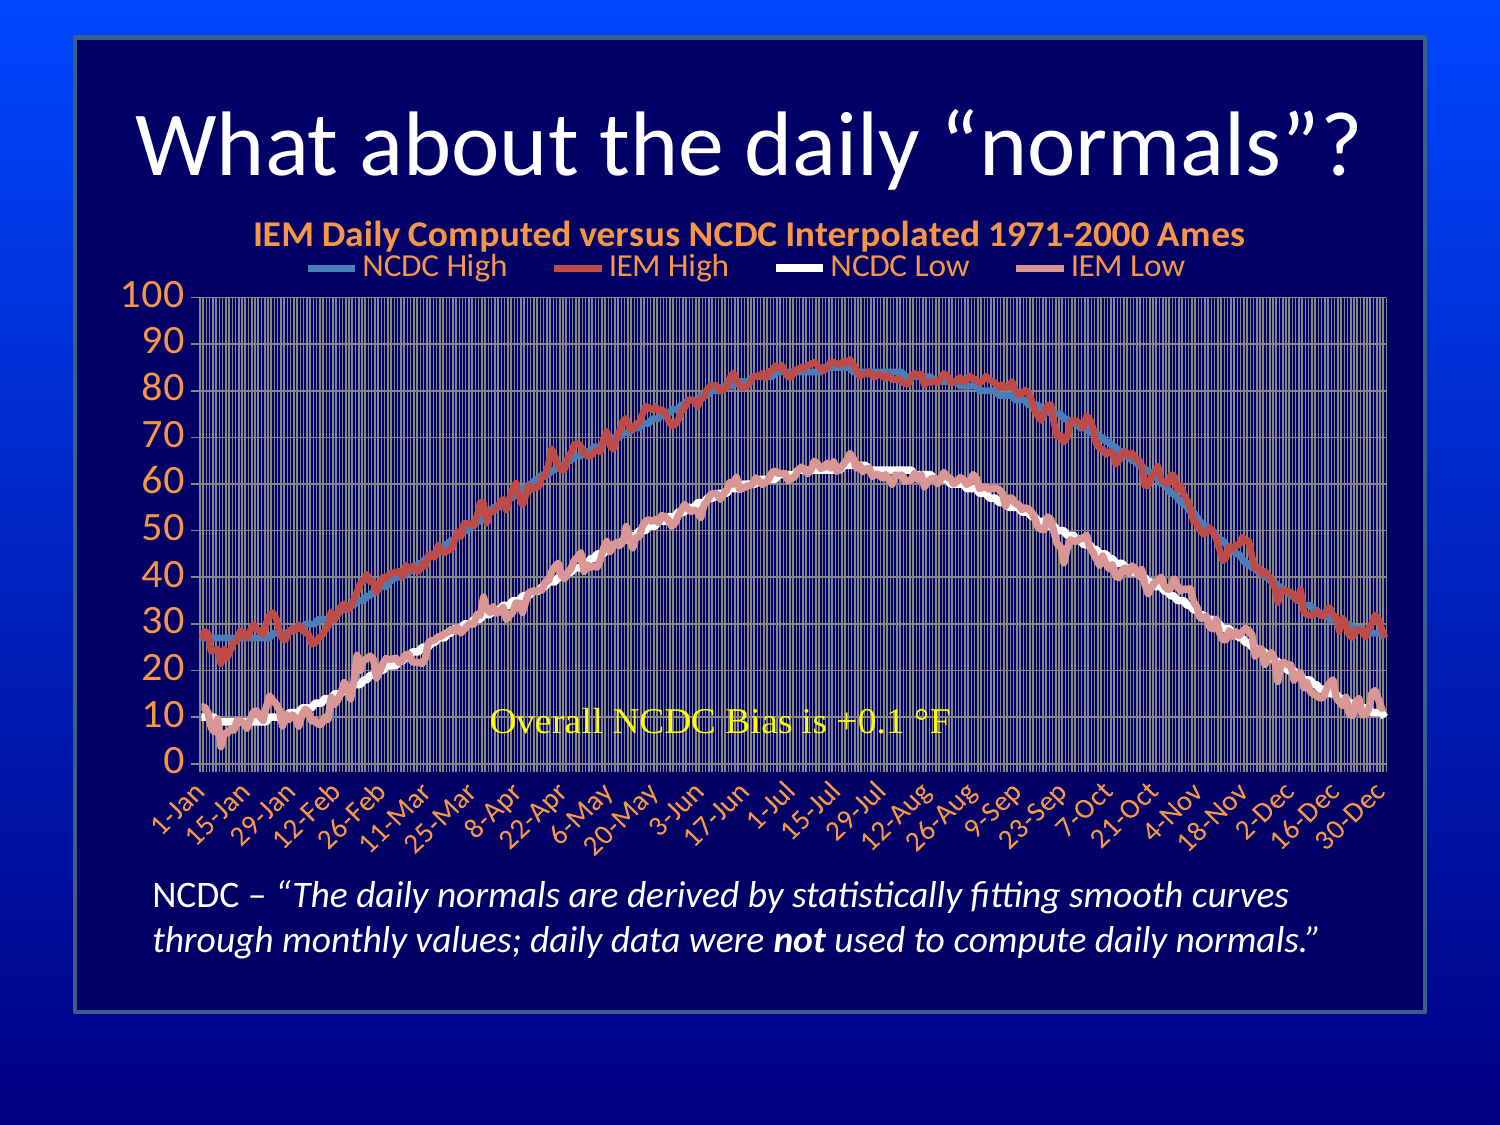

# What about the daily “normals”?

### Chart: IEM Daily Computed versus NCDC Interpolated 1971-2000 Ames

| Category | NCDC High | IEM High | NCDC Low | IEM Low |
|---|---|---|---|---|
| 36526 | 27.0 | 26.8333 | 10.0 | 12.166700000000002 |
| 36527 | 27.0 | 28.3667 | 10.0 | 12.166700000000002 |
| 36528 | 27.0 | 27.933299999999967 | 10.0 | 10.966700000000017 |
| 36529 | 27.0 | 24.1 | 10.0 | 7.733330000000001 |
| 36530 | 27.0 | 24.433299999999967 | 10.0 | 6.83333 |
| 36531 | 27.0 | 24.6 | 9.0 | 9.633329999999999 |
| 36532 | 27.0 | 21.5 | 9.0 | 3.6666699999999977 |
| 36533 | 27.0 | 24.56669999999996 | 9.0 | 6.433330000000002 |
| 36534 | 27.0 | 22.8 | 9.0 | 6.66667 |
| 36535 | 27.0 | 24.3667 | 9.0 | 7.433330000000002 |
| 36536 | 27.0 | 26.166699999999963 | 9.0 | 7.2 |
| 36537 | 27.0 | 26.3667 | 9.0 | 9.3 |
| 36538 | 27.0 | 28.56669999999996 | 9.0 | 9.266670000000001 |
| 36539 | 27.0 | 28.0 | 9.0 | 8.666670000000003 |
| 36540 | 27.0 | 26.966699999999935 | 9.0 | 7.63333 |
| 36541 | 27.0 | 28.5 | 9.0 | 9.5 |
| 36542 | 27.0 | 29.8333 | 9.0 | 11.133299999999998 |
| 36543 | 27.0 | 29.0 | 9.0 | 11.4 |
| 36544 | 27.0 | 28.466699999999935 | 9.0 | 10.133299999999998 |
| 36545 | 27.0 | 27.6 | 9.0 | 9.3 |
| 36546 | 27.0 | 30.2333 | 9.0 | 12.2667 |
| 36547 | 27.0 | 31.933299999999967 | 10.0 | 14.5 |
| 36548 | 28.0 | 32.4 | 10.0 | 13.566700000000004 |
| 36549 | 28.0 | 31.266699999999947 | 10.0 | 12.833300000000001 |
| 36550 | 28.0 | 28.6 | 10.0 | 11.6 |
| 36551 | 28.0 | 26.766699999999947 | 10.0 | 8.1 |
| 36552 | 28.0 | 26.666699999999963 | 10.0 | 10.6 |
| 36553 | 28.0 | 28.5333 | 11.0 | 9.46667 |
| 36554 | 29.0 | 28.8667 | 11.0 | 10.5333 |
| 36555 | 29.0 | 28.633299999999988 | 11.0 | 9.9 |
| 36556 | 29.0 | 29.7333 | 11.0 | 8.06667 |
| 36557 | 29.0 | 29.2 | 12.0 | 10.433300000000001 |
| 36558 | 30.0 | 28.0333 | 12.0 | 11.7 |
| 36559 | 30.0 | 27.8333 | 12.0 | 11.1 |
| 36560 | 30.0 | 25.666699999999963 | 12.0 | 9.133329999999999 |
| 36561 | 30.0 | 25.8667 | 13.0 | 9.366670000000003 |
| 36562 | 31.0 | 26.966699999999935 | 13.0 | 8.46667 |
| 36563 | 31.0 | 27.3667 | 13.0 | 8.5 |
| 36564 | 31.0 | 28.56669999999996 | 14.0 | 10.0 |
| 36565 | 31.0 | 29.4 | 14.0 | 9.46667 |
| 36566 | 32.0 | 32.53330000000001 | 14.0 | 14.3 |
| 36567 | 32.0 | 30.8333 | 15.0 | 12.733299999999998 |
| 36568 | 32.0 | 32.06670000000001 | 15.0 | 13.633299999999998 |
| 36569 | 33.0 | 33.766700000000064 | 15.0 | 15.166700000000002 |
| 36570 | 33.0 | 34.300000000000004 | 16.0 | 17.433299999999967 |
| 36571 | 34.0 | 33.03330000000001 | 16.0 | 15.9 |
| 36572 | 34.0 | 33.56670000000001 | 16.0 | 13.9 |
| 36573 | 34.0 | 35.233300000000064 | 17.0 | 17.56669999999996 |
| 36574 | 35.0 | 36.8667 | 17.0 | 23.266699999999947 |
| 36575 | 35.0 | 38.7 | 17.0 | 20.0333 |
| 36576 | 35.0 | 39.3333 | 18.0 | 22.2333 |
| 36577 | 36.0 | 40.63330000000001 | 18.0 | 22.5333 |
| 36578 | 36.0 | 39.03330000000001 | 19.0 | 23.1 |
| 36579 | 37.0 | 39.06670000000001 | 19.0 | 22.466699999999935 |
| 36580 | 37.0 | 36.800000000000004 | 19.0 | 18.3667 |
| 36581 | 38.0 | 38.53330000000001 | 20.0 | 19.8333 |
| 36582 | 38.0 | 40.06670000000001 | 20.0 | 21.6 |
| 36583 | 38.0 | 39.66670000000001 | 21.0 | 22.6 |
| 36584 | 39.0 | 40.7 | 21.0 | 22.3333 |
| 36586 | 40.0 | 41.1 | 21.0 | 22.666699999999963 |
| 36587 | 40.0 | 41.266700000000064 | 22.0 | 21.666699999999963 |
| 36588 | 40.0 | 40.1 | 22.0 | 22.3 |
| 36589 | 41.0 | 42.56670000000001 | 23.0 | 23.466699999999935 |
| 36590 | 41.0 | 41.3333 | 23.0 | 23.433299999999967 |
| 36591 | 42.0 | 42.3667 | 24.0 | 21.8667 |
| 36592 | 42.0 | 41.5 | 24.0 | 21.766699999999947 |
| 36593 | 43.0 | 41.233300000000064 | 24.0 | 21.7333 |
| 36594 | 43.0 | 42.8667 | 25.0 | 21.466699999999935 |
| 36595 | 44.0 | 42.3 | 25.0 | 22.5333 |
| 36596 | 44.0 | 44.8 | 25.0 | 26.0333 |
| 36597 | 45.0 | 44.7 | 26.0 | 26.4 |
| 36598 | 45.0 | 44.3 | 26.0 | 26.56669999999996 |
| 36599 | 46.0 | 46.8333 | 27.0 | 27.266699999999947 |
| 36600 | 46.0 | 45.8 | 27.0 | 27.4 |
| 36601 | 47.0 | 45.233300000000064 | 27.0 | 27.9 |
| 36602 | 47.0 | 45.9333 | 28.0 | 28.2333 |
| 36603 | 48.0 | 45.9 | 28.0 | 28.8333 |
| 36604 | 48.0 | 47.733300000000064 | 29.0 | 28.466699999999935 |
| 36605 | 49.0 | 49.8 | 29.0 | 29.266699999999947 |
| 36606 | 49.0 | 48.766700000000064 | 29.0 | 28.06669999999996 |
| 36607 | 50.0 | 51.53330000000001 | 30.0 | 28.8 |
| 36608 | 50.0 | 51.6 | 30.0 | 29.6 |
| 36609 | 51.0 | 51.3 | 30.0 | 30.166699999999963 |
| 36610 | 51.0 | 51.16670000000001 | 31.0 | 29.9 |
| 36611 | 52.0 | 53.13330000000001 | 31.0 | 32.1 |
| 36612 | 52.0 | 56.06670000000001 | 31.0 | 31.8333 |
| 36613 | 53.0 | 55.9 | 32.0 | 35.766700000000064 |
| 36614 | 53.0 | 51.66670000000001 | 32.0 | 33.2 |
| 36615 | 54.0 | 53.9667 | 32.0 | 32.4 |
| 36616 | 55.0 | 54.13330000000001 | 33.0 | 33.66670000000001 |
| 36617 | 55.0 | 54.733300000000064 | 33.0 | 32.266700000000064 |
| 36618 | 55.0 | 55.8667 | 33.0 | 32.56670000000001 |
| 36619 | 56.0 | 56.7 | 34.0 | 33.6 |
| 36620 | 56.0 | 54.4667 | 34.0 | 30.966699999999935 |
| 36621 | 57.0 | 56.9667 | 34.0 | 31.766699999999947 |
| 36622 | 57.0 | 58.9 | 35.0 | 32.53330000000001 |
| 36623 | 58.0 | 60.2 | 35.0 | 34.4667 |
| 36624 | 58.0 | 57.3 | 35.0 | 34.4667 |
| 36625 | 59.0 | 55.56670000000001 | 36.0 | 32.4333 |
| 36626 | 59.0 | 57.4667 | 36.0 | 34.766700000000064 |
| 36627 | 60.0 | 59.766700000000064 | 36.0 | 36.800000000000004 |
| 36628 | 60.0 | 58.8 | 37.0 | 36.9333 |
| 36629 | 61.0 | 59.3667 | 37.0 | 36.9333 |
| 36630 | 61.0 | 59.3333 | 37.0 | 37.2 |
| 36631 | 62.0 | 61.5 | 38.0 | 37.266700000000064 |
| 36632 | 62.0 | 61.63330000000001 | 38.0 | 39.03330000000001 |
| 36633 | 62.0 | 64.2 | 39.0 | 39.2 |
| 36634 | 63.0 | 67.4667 | 39.0 | 41.16670000000001 |
| 36635 | 63.0 | 65.8667 | 39.0 | 42.266700000000064 |
| 36636 | 64.0 | 63.766700000000064 | 40.0 | 43.03330000000001 |
| 36637 | 64.0 | 63.03330000000001 | 40.0 | 40.4 |
| 36638 | 64.0 | 63.16670000000001 | 40.0 | 39.7 |
| 36639 | 65.0 | 65.6 | 41.0 | 41.0 |
| 36640 | 65.0 | 66.7 | 41.0 | 41.9333 |
| 36641 | 66.0 | 68.5 | 42.0 | 43.63330000000001 |
| 36642 | 66.0 | 68.7 | 42.0 | 44.3667 |
| 36643 | 66.0 | 68.1 | 42.0 | 45.233300000000064 |
| 36644 | 67.0 | 66.7 | 43.0 | 41.233300000000064 |
| 36645 | 67.0 | 65.9667 | 43.0 | 42.66670000000001 |
| 36646 | 67.0 | 65.9667 | 44.0 | 42.1 |
| 36647 | 68.0 | 66.8333 | 44.0 | 42.4333 |
| 36648 | 68.0 | 67.3 | 45.0 | 42.16670000000001 |
| 36649 | 68.0 | 66.8333 | 45.0 | 43.66670000000001 |
| 36650 | 69.0 | 69.5 | 45.0 | 46.233300000000064 |
| 36651 | 69.0 | 71.2333 | 46.0 | 47.7 |
| 36652 | 69.0 | 68.3 | 46.0 | 45.5 |
| 36653 | 70.0 | 67.4667 | 47.0 | 46.66670000000001 |
| 36654 | 70.0 | 69.7667 | 47.0 | 47.5 |
| 36655 | 70.0 | 71.4333 | 47.0 | 46.766700000000064 |
| 36656 | 71.0 | 73.4667 | 48.0 | 47.63330000000001 |
| 36657 | 71.0 | 74.0667 | 48.0 | 50.9 |
| 36658 | 71.0 | 71.9 | 48.0 | 48.5 |
| 36659 | 72.0 | 71.5333 | 49.0 | 46.3 |
| 36660 | 72.0 | 72.9333 | 49.0 | 48.56670000000001 |
| 36661 | 72.0 | 73.13329999999999 | 50.0 | 48.7 |
| 36662 | 73.0 | 74.9667 | 50.0 | 50.9333 |
| 36663 | 73.0 | 76.66669999999999 | 50.0 | 52.03330000000001 |
| 36664 | 73.0 | 76.3 | 51.0 | 52.3333 |
| 36665 | 74.0 | 75.9333 | 51.0 | 52.0 |
| 36666 | 74.0 | 76.63329999999999 | 51.0 | 52.4333 |
| 36667 | 74.0 | 75.5667 | 52.0 | 51.7 |
| 36668 | 75.0 | 75.9333 | 52.0 | 53.3 |
| 36669 | 75.0 | 75.3333 | 52.0 | 52.9333 |
| 36670 | 75.0 | 73.63329999999999 | 53.0 | 52.3 |
| 36671 | 76.0 | 72.5 | 53.0 | 50.9333 |
| 36672 | 76.0 | 72.7 | 53.0 | 51.53330000000001 |
| 36673 | 76.0 | 73.7333 | 54.0 | 53.06670000000001 |
| 36674 | 77.0 | 75.6 | 54.0 | 54.4667 |
| 36675 | 77.0 | 76.3333 | 54.0 | 55.6 |
| 36676 | 78.0 | 77.7667 | 55.0 | 54.7 |
| 36677 | 78.0 | 78.0333 | 55.0 | 54.06670000000001 |
| 36678 | 78.0 | 77.9 | 55.0 | 54.4667 |
| 36679 | 78.0 | 76.66669999999999 | 56.0 | 54.03330000000001 |
| 36680 | 79.0 | 78.1 | 56.0 | 52.8333 |
| 36681 | 79.0 | 78.7 | 56.0 | 55.4667 |
| 36682 | 79.0 | 80.3 | 57.0 | 56.3667 |
| 36683 | 80.0 | 81.0333 | 57.0 | 57.766700000000064 |
| 36684 | 80.0 | 81.1 | 57.0 | 58.0 |
| 36685 | 80.0 | 81.1 | 58.0 | 57.8667 |
| 36686 | 80.0 | 79.9 | 58.0 | 56.733300000000064 |
| 36687 | 81.0 | 80.2667 | 58.0 | 57.766700000000064 |
| 36688 | 81.0 | 80.66669999999999 | 58.0 | 58.766700000000064 |
| 36689 | 81.0 | 82.8 | 59.0 | 60.4 |
| 36690 | 81.0 | 83.8 | 59.0 | 59.9333 |
| 36691 | 82.0 | 82.3667 | 59.0 | 61.4667 |
| 36692 | 82.0 | 81.13329999999999 | 59.0 | 58.766700000000064 |
| 36693 | 82.0 | 80.63329999999999 | 60.0 | 59.13330000000001 |
| 36694 | 82.0 | 81.0 | 60.0 | 59.4333 |
| 36695 | 82.0 | 81.5333 | 60.0 | 59.7 |
| 36696 | 83.0 | 82.7667 | 60.0 | 59.8667 |
| 36697 | 83.0 | 83.16669999999999 | 60.0 | 61.3333 |
| 36698 | 83.0 | 83.1 | 61.0 | 60.7 |
| 36699 | 83.0 | 83.7 | 61.0 | 59.9 |
| 36700 | 83.0 | 82.7333 | 61.0 | 60.3333 |
| 36701 | 83.0 | 84.16669999999999 | 61.0 | 61.1 |
| 36702 | 83.0 | 84.2 | 61.0 | 62.53330000000001 |
| 36703 | 84.0 | 85.3667 | 61.0 | 62.8 |
| 36704 | 84.0 | 84.8667 | 62.0 | 62.266700000000064 |
| 36705 | 84.0 | 85.5 | 62.0 | 62.266700000000064 |
| 36706 | 84.0 | 83.9333 | 62.0 | 62.266700000000064 |
| 36707 | 84.0 | 82.9333 | 62.0 | 60.733300000000064 |
| 36708 | 84.0 | 82.9667 | 62.0 | 61.233300000000064 |
| 36709 | 84.0 | 84.5 | 62.0 | 61.56670000000001 |
| 36710 | 84.0 | 84.4 | 63.0 | 62.8667 |
| 36711 | 84.0 | 85.1 | 63.0 | 63.63330000000001 |
| 36712 | 84.0 | 84.7333 | 63.0 | 63.06670000000001 |
| 36713 | 84.0 | 85.4333 | 63.0 | 62.233300000000064 |
| 36714 | 84.0 | 85.7 | 63.0 | 63.06670000000001 |
| 36715 | 84.0 | 86.1 | 63.0 | 64.9 |
| 36716 | 84.0 | 85.4667 | 63.0 | 64.3667 |
| 36717 | 84.0 | 84.66669999999999 | 63.0 | 63.3333 |
| 36718 | 85.0 | 84.2667 | 63.0 | 63.53330000000001 |
| 36719 | 85.0 | 85.0667 | 63.0 | 64.4667 |
| 36720 | 85.0 | 86.1 | 63.0 | 63.4 |
| 36721 | 85.0 | 86.13329999999999 | 63.0 | 64.7667 |
| 36722 | 85.0 | 85.7 | 63.0 | 62.7 |
| 36723 | 85.0 | 85.66669999999999 | 63.0 | 63.233300000000064 |
| 36724 | 85.0 | 86.3 | 64.0 | 64.2333 |
| 36725 | 85.0 | 85.8333 | 64.0 | 65.1 |
| 36726 | 85.0 | 86.7 | 64.0 | 66.5333 |
| 36727 | 84.0 | 85.7 | 64.0 | 65.5667 |
| 36728 | 84.0 | 84.3667 | 64.0 | 63.3667 |
| 36729 | 84.0 | 83.1 | 64.0 | 64.0667 |
| 36730 | 84.0 | 83.5333 | 64.0 | 62.63330000000001 |
| 36731 | 84.0 | 83.63329999999999 | 64.0 | 63.3 |
| 36732 | 84.0 | 84.13329999999999 | 63.0 | 63.3333 |
| 36733 | 84.0 | 83.0 | 63.0 | 61.6 |
| 36734 | 84.0 | 83.0333 | 63.0 | 62.13330000000001 |
| 36735 | 84.0 | 83.7 | 63.0 | 61.9667 |
| 36736 | 84.0 | 83.13329999999999 | 63.0 | 61.3 |
| 36737 | 84.0 | 82.66669999999999 | 63.0 | 62.03330000000001 |
| 36738 | 84.0 | 83.3333 | 63.0 | 60.9667 |
| 36739 | 84.0 | 82.3667 | 63.0 | 59.9333 |
| 36740 | 84.0 | 82.3667 | 63.0 | 61.9333 |
| 36741 | 84.0 | 82.7 | 63.0 | 61.8333 |
| 36742 | 84.0 | 81.9667 | 63.0 | 61.9333 |
| 36743 | 83.0 | 81.5 | 63.0 | 60.53330000000001 |
| 36744 | 83.0 | 81.4 | 63.0 | 60.8 |
| 36745 | 83.0 | 82.9333 | 63.0 | 60.8333 |
| 36746 | 83.0 | 83.7 | 62.0 | 62.3 |
| 36747 | 83.0 | 83.2667 | 62.0 | 60.9 |
| 36748 | 83.0 | 83.6 | 62.0 | 62.0 |
| 36749 | 83.0 | 81.2 | 62.0 | 59.4 |
| 36750 | 83.0 | 82.0333 | 62.0 | 60.3333 |
| 36751 | 83.0 | 81.7667 | 62.0 | 61.1 |
| 36752 | 82.0 | 82.13329999999999 | 61.0 | 61.233300000000064 |
| 36753 | 82.0 | 81.7 | 61.0 | 60.03330000000001 |
| 36754 | 82.0 | 82.66669999999999 | 61.0 | 60.9667 |
| 36755 | 82.0 | 83.7 | 61.0 | 62.5 |
| 36756 | 82.0 | 83.2667 | 61.0 | 61.3667 |
| 36757 | 82.0 | 81.8 | 60.0 | 61.3333 |
| 36758 | 82.0 | 81.63329999999999 | 60.0 | 60.0 |
| 36759 | 82.0 | 82.3333 | 60.0 | 60.5 |
| 36760 | 81.0 | 82.8667 | 60.0 | 61.3667 |
| 36761 | 81.0 | 81.8667 | 60.0 | 61.03330000000001 |
| 36762 | 81.0 | 82.3 | 59.0 | 59.9 |
| 36763 | 81.0 | 83.2 | 59.0 | 60.3333 |
| 36764 | 81.0 | 82.4333 | 59.0 | 62.03330000000001 |
| 36765 | 81.0 | 82.4333 | 59.0 | 61.3 |
| 36766 | 80.0 | 81.63329999999999 | 58.0 | 58.9667 |
| 36767 | 80.0 | 82.16669999999999 | 58.0 | 59.3333 |
| 36768 | 80.0 | 83.1 | 58.0 | 59.266700000000064 |
| 36769 | 80.0 | 82.3333 | 57.0 | 58.8667 |
| 36770 | 80.0 | 82.1 | 57.0 | 59.1 |
| 36771 | 80.0 | 81.4667 | 57.0 | 59.13330000000001 |
| 36772 | 79.0 | 80.8333 | 56.0 | 58.8333 |
| 36773 | 79.0 | 81.2667 | 56.0 | 58.06670000000001 |
| 36774 | 79.0 | 80.6 | 56.0 | 55.266700000000064 |
| 36775 | 79.0 | 80.8 | 55.0 | 57.0 |
| 36776 | 79.0 | 81.9667 | 55.0 | 57.0 |
| 36777 | 78.0 | 80.2 | 55.0 | 55.8 |
| 36778 | 78.0 | 79.13329999999999 | 55.0 | 55.66670000000001 |
| 36779 | 78.0 | 79.3 | 54.0 | 54.53330000000001 |
| 36780 | 78.0 | 80.13329999999999 | 54.0 | 54.9 |
| 36781 | 77.0 | 79.6 | 54.0 | 54.7 |
| 36782 | 77.0 | 78.0 | 53.0 | 54.1 |
| 36783 | 77.0 | 75.7667 | 53.0 | 52.6 |
| 36784 | 77.0 | 74.5667 | 52.0 | 50.7 |
| 36785 | 76.0 | 73.63329999999999 | 52.0 | 50.266700000000064 |
| 36786 | 76.0 | 75.66669999999999 | 52.0 | 50.2 |
| 36787 | 76.0 | 76.8 | 51.0 | 52.9667 |
| 36788 | 75.0 | 77.0333 | 51.0 | 52.4333 |
| 36789 | 75.0 | 72.9667 | 51.0 | 49.53330000000001 |
| 36790 | 75.0 | 70.0 | 50.0 | 47.06670000000001 |
| 36791 | 75.0 | 70.5 | 50.0 | 46.56670000000001 |
| 36792 | 74.0 | 69.0 | 50.0 | 43.06670000000001 |
| 36793 | 74.0 | 69.9333 | 49.0 | 46.13330000000001 |
| 36794 | 73.0 | 73.3667 | 49.0 | 48.06670000000001 |
| 36795 | 73.0 | 73.66669999999999 | 49.0 | 47.766700000000064 |
| 36796 | 73.0 | 73.5333 | 48.0 | 47.66670000000001 |
| 36797 | 72.0 | 72.8 | 48.0 | 48.4 |
| 36798 | 72.0 | 72.0667 | 47.0 | 48.3 |
| 36799 | 72.0 | 74.6 | 47.0 | 49.03330000000001 |
| 36800 | 71.0 | 73.8333 | 47.0 | 46.3333 |
| 36801 | 71.0 | 71.9667 | 46.0 | 45.3 |
| 36802 | 71.0 | 68.66669999999999 | 46.0 | 43.9333 |
| 36803 | 70.0 | 67.63329999999999 | 45.0 | 42.6 |
| 36804 | 70.0 | 67.4667 | 45.0 | 44.56670000000001 |
| 36805 | 69.0 | 66.3667 | 45.0 | 42.8333 |
| 36806 | 69.0 | 66.8667 | 44.0 | 41.766700000000064 |
| 36807 | 68.0 | 66.7667 | 44.0 | 42.66670000000001 |
| 36808 | 68.0 | 64.2667 | 43.0 | 40.266700000000064 |
| 36809 | 67.0 | 65.0 | 43.0 | 39.8667 |
| 36810 | 67.0 | 66.7333 | 43.0 | 41.6 |
| 36811 | 66.0 | 66.9333 | 42.0 | 42.0 |
| 36812 | 66.0 | 66.0667 | 42.0 | 40.766700000000064 |
| 36813 | 65.0 | 66.66669999999999 | 41.0 | 42.4667 |
| 36814 | 65.0 | 65.4 | 41.0 | 41.9333 |
| 36815 | 64.0 | 65.3667 | 41.0 | 40.3333 |
| 36816 | 64.0 | 63.766700000000064 | 40.0 | 41.66670000000001 |
| 36817 | 63.0 | 59.766700000000064 | 40.0 | 38.5 |
| 36818 | 63.0 | 59.6 | 39.0 | 36.4667 |
| 36819 | 62.0 | 61.63330000000001 | 39.0 | 37.7 |
| 36820 | 62.0 | 62.4 | 38.0 | 38.9 |
| 36821 | 61.0 | 63.8 | 38.0 | 39.266700000000064 |
| 36822 | 60.0 | 60.9 | 38.0 | 40.03330000000001 |
| 36823 | 60.0 | 60.4 | 37.0 | 38.1 |
| 36824 | 59.0 | 59.8667 | 37.0 | 37.4 |
| 36825 | 58.0 | 61.9667 | 36.0 | 37.56670000000001 |
| 36826 | 58.0 | 61.8 | 36.0 | 39.6 |
| 36827 | 57.0 | 58.766700000000064 | 35.0 | 38.13330000000001 |
| 36828 | 56.0 | 59.7 | 35.0 | 37.06670000000001 |
| 36829 | 56.0 | 57.733300000000064 | 35.0 | 37.5 |
| 36830 | 55.0 | 56.5 | 34.0 | 37.4 |
| 36831 | 54.0 | 54.9333 | 34.0 | 37.56670000000001 |
| 36832 | 54.0 | 51.9667 | 33.0 | 34.766700000000064 |
| 36833 | 53.0 | 51.56670000000001 | 33.0 | 33.66670000000001 |
| 36834 | 52.0 | 50.03330000000001 | 32.0 | 31.3 |
| 36835 | 51.0 | 49.266700000000064 | 32.0 | 31.133299999999988 |
| 36836 | 51.0 | 49.733300000000064 | 31.0 | 31.7 |
| 36837 | 50.0 | 50.66670000000001 | 31.0 | 29.3333 |
| 36838 | 50.0 | 49.66670000000001 | 31.0 | 28.9 |
| 36839 | 49.0 | 48.3 | 30.0 | 31.0333 |
| 36840 | 48.0 | 46.06670000000001 | 30.0 | 28.1 |
| 36841 | 48.0 | 43.53330000000001 | 29.0 | 26.633299999999988 |
| 36842 | 47.0 | 44.233300000000064 | 29.0 | 26.6 |
| 36843 | 46.0 | 46.733300000000064 | 29.0 | 28.5 |
| 36844 | 46.0 | 45.9667 | 28.0 | 27.3333 |
| 36845 | 45.0 | 46.9333 | 28.0 | 28.3667 |
| 36846 | 45.0 | 46.9333 | 27.0 | 27.433299999999967 |
| 36847 | 44.0 | 48.6 | 27.0 | 28.2333 |
| 36848 | 43.0 | 47.733300000000064 | 26.0 | 29.0333 |
| 36849 | 43.0 | 47.9 | 26.0 | 28.633299999999988 |
| 36850 | 42.0 | 44.4667 | 25.0 | 27.633299999999988 |
| 36851 | 42.0 | 41.8333 | 25.0 | 23.1 |
| 36852 | 41.0 | 42.16670000000001 | 24.0 | 24.5333 |
| 36853 | 41.0 | 40.63330000000001 | 24.0 | 24.666699999999963 |
| 36854 | 40.0 | 41.266700000000064 | 24.0 | 21.266699999999947 |
| 36855 | 40.0 | 40.3667 | 23.0 | 23.06669999999996 |
| 36856 | 39.0 | 39.56670000000001 | 23.0 | 23.8667 |
| 36857 | 39.0 | 38.06670000000001 | 22.0 | 22.466699999999935 |
| 36858 | 38.0 | 34.6 | 22.0 | 17.633299999999988 |
| 36859 | 38.0 | 37.13330000000001 | 21.0 | 21.56669999999996 |
| 36860 | 37.0 | 37.4 | 21.0 | 21.7333 |
| 36861 | 37.0 | 36.8333 | 20.0 | 21.2 |
| 36862 | 36.0 | 36.8667 | 20.0 | 21.2 |
| 36863 | 36.0 | 35.733300000000064 | 20.0 | 17.933299999999967 |
| 36864 | 35.0 | 34.9667 | 19.0 | 19.06669999999996 |
| 36865 | 35.0 | 37.3667 | 19.0 | 19.56669999999996 |
| 36866 | 34.0 | 32.63330000000001 | 18.0 | 16.3 |
| 36867 | 34.0 | 31.933299999999967 | 18.0 | 17.466699999999935 |
| 36868 | 34.0 | 31.8333 | 18.0 | 15.5 |
| 36869 | 33.0 | 31.933299999999967 | 17.0 | 14.933300000000001 |
| 36870 | 33.0 | 32.66670000000001 | 17.0 | 14.633299999999998 |
| 36871 | 32.0 | 31.8333 | 16.0 | 14.066700000000004 |
| 36872 | 32.0 | 31.666699999999963 | 16.0 | 14.2667 |
| 36873 | 32.0 | 32.9 | 16.0 | 16.0333 |
| 36874 | 31.0 | 33.4667 | 15.0 | 17.3667 |
| 36875 | 31.0 | 31.9 | 15.0 | 18.0333 |
| 36876 | 31.0 | 31.3333 | 15.0 | 14.133299999999998 |
| 36877 | 30.0 | 28.4 | 14.0 | 13.2667 |
| 36878 | 30.0 | 31.166699999999963 | 14.0 | 12.466700000000017 |
| 36879 | 30.0 | 30.166699999999963 | 14.0 | 14.3 |
| 36880 | 30.0 | 27.5333 | 13.0 | 10.6 |
| 36881 | 29.0 | 27.1 | 13.0 | 10.3 |
| 36882 | 29.0 | 28.7 | 13.0 | 13.133299999999998 |
| 36883 | 29.0 | 28.5 | 12.0 | 14.0 |
| 36884 | 29.0 | 28.7333 | 12.0 | 10.466700000000017 |
| 36885 | 28.0 | 27.2333 | 12.0 | 10.6 |
| 36886 | 28.0 | 28.8333 | 12.0 | 11.7 |
| 36887 | 28.0 | 30.06669999999996 | 11.0 | 15.1 |
| 36888 | 28.0 | 31.9 | 11.0 | 15.733299999999998 |
| 36889 | 28.0 | 31.0333 | 11.0 | 13.8 |
| 36890 | 28.0 | 29.0 | 11.0 | 11.9 |
| 36891 | 27.0 | 27.1 | 10.0 | 12.166700000000002 |
NCDC – “The daily normals are derived by statistically fitting smooth curves through monthly values; daily data were not used to compute daily normals.”